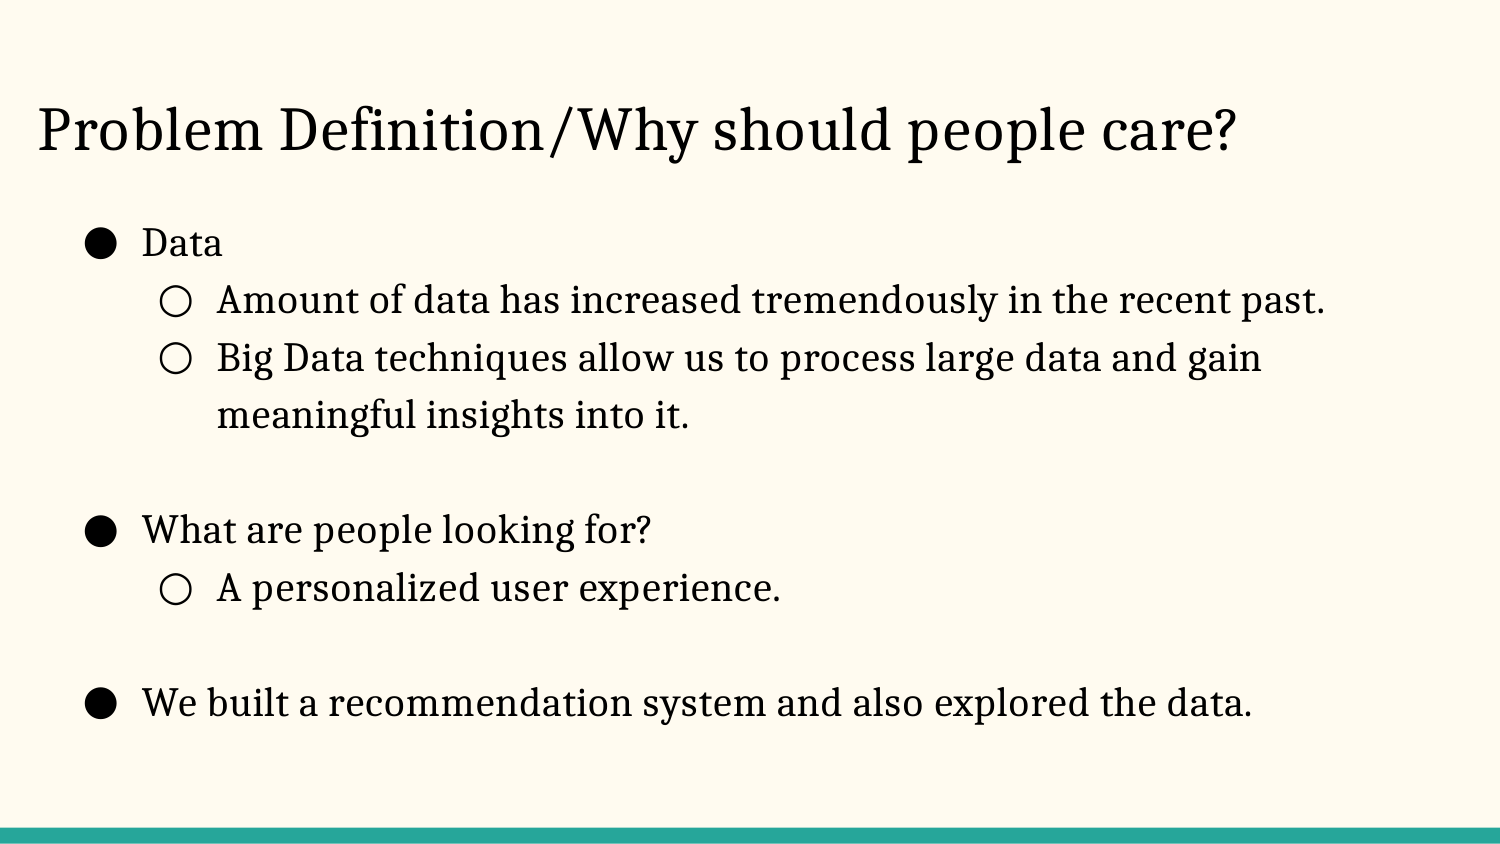

# Problem Definition/Why should people care?
Data
Amount of data has increased tremendously in the recent past.
Big Data techniques allow us to process large data and gain meaningful insights into it.
What are people looking for?
A personalized user experience.
We built a recommendation system and also explored the data.